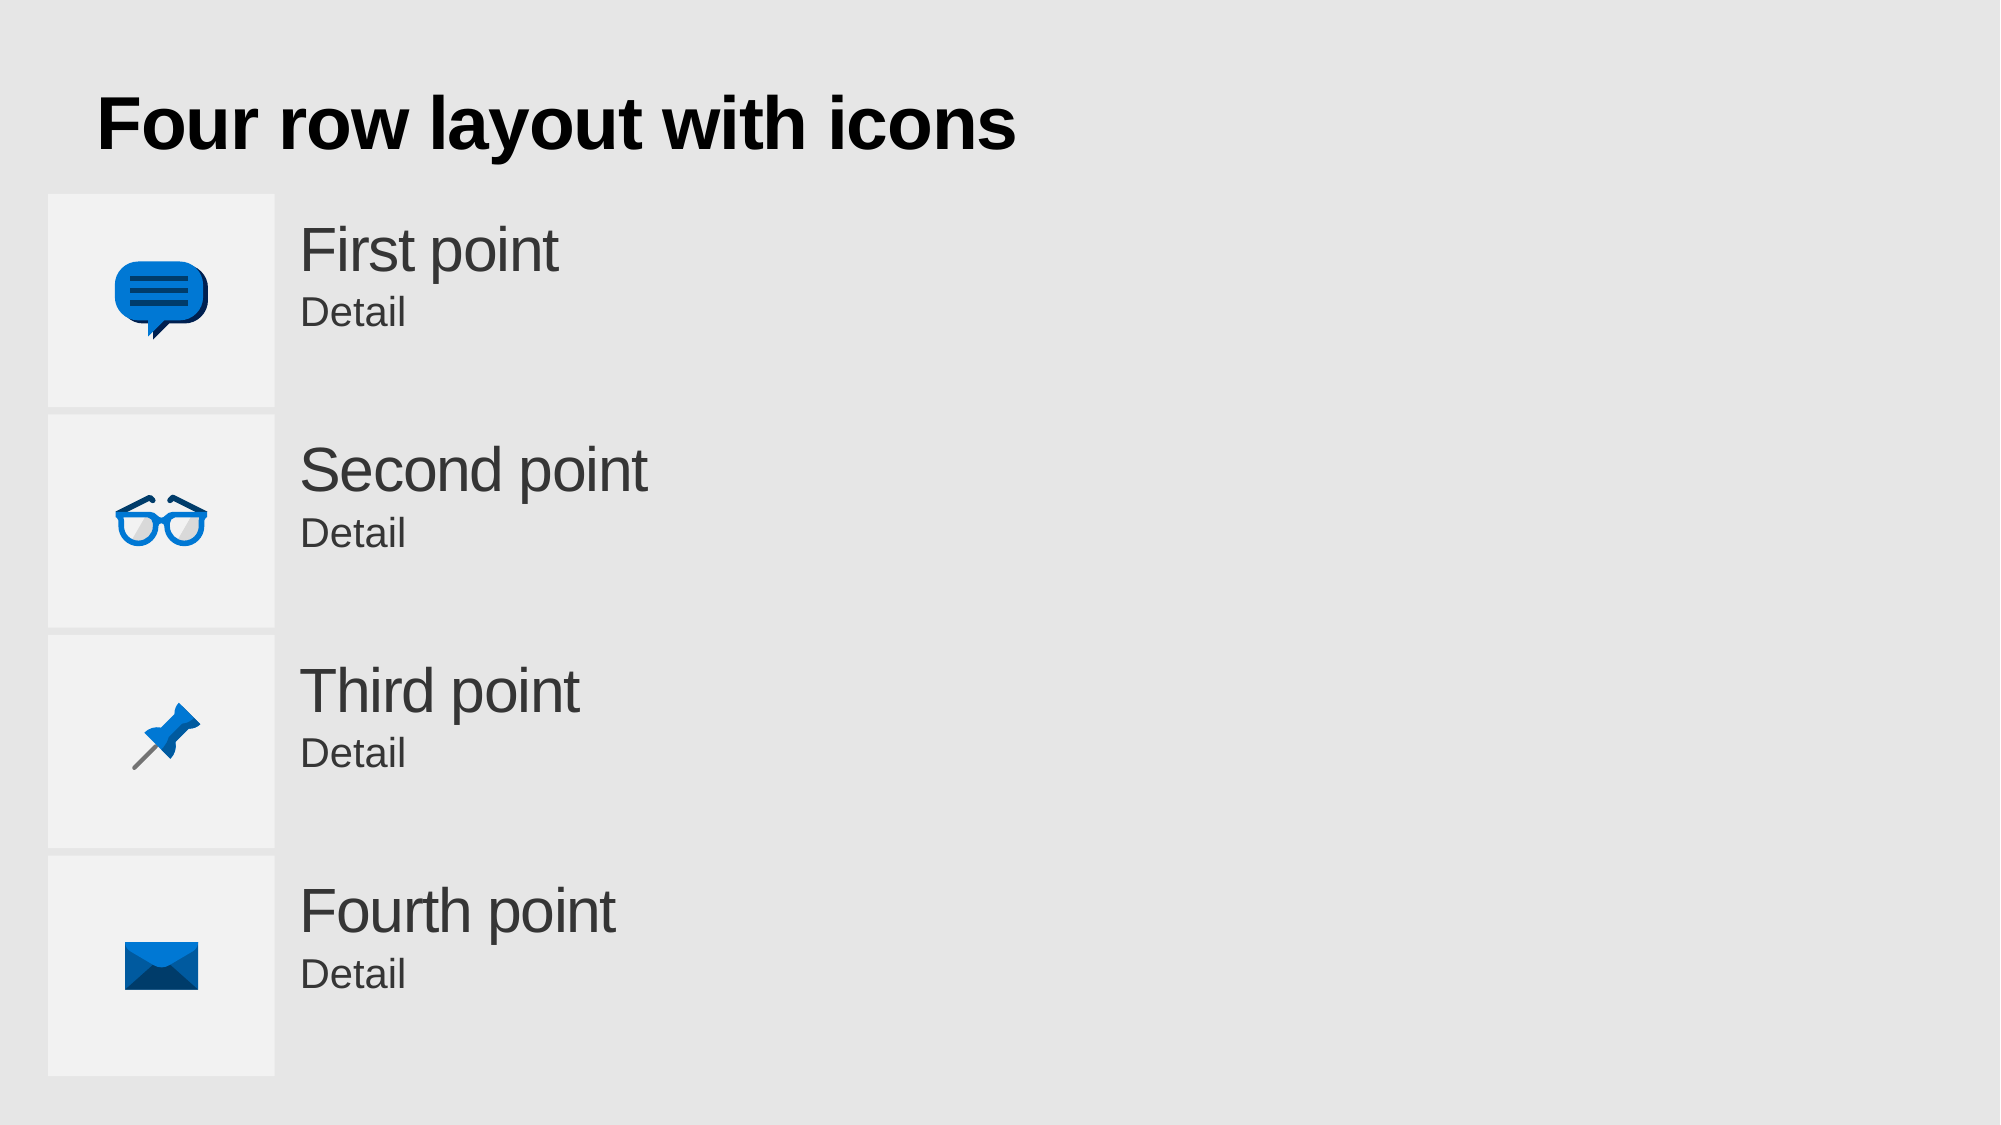

# Four row layout with icons

First point
Detail

Second point
Detail

Third point
Detail

Fourth point
Detail